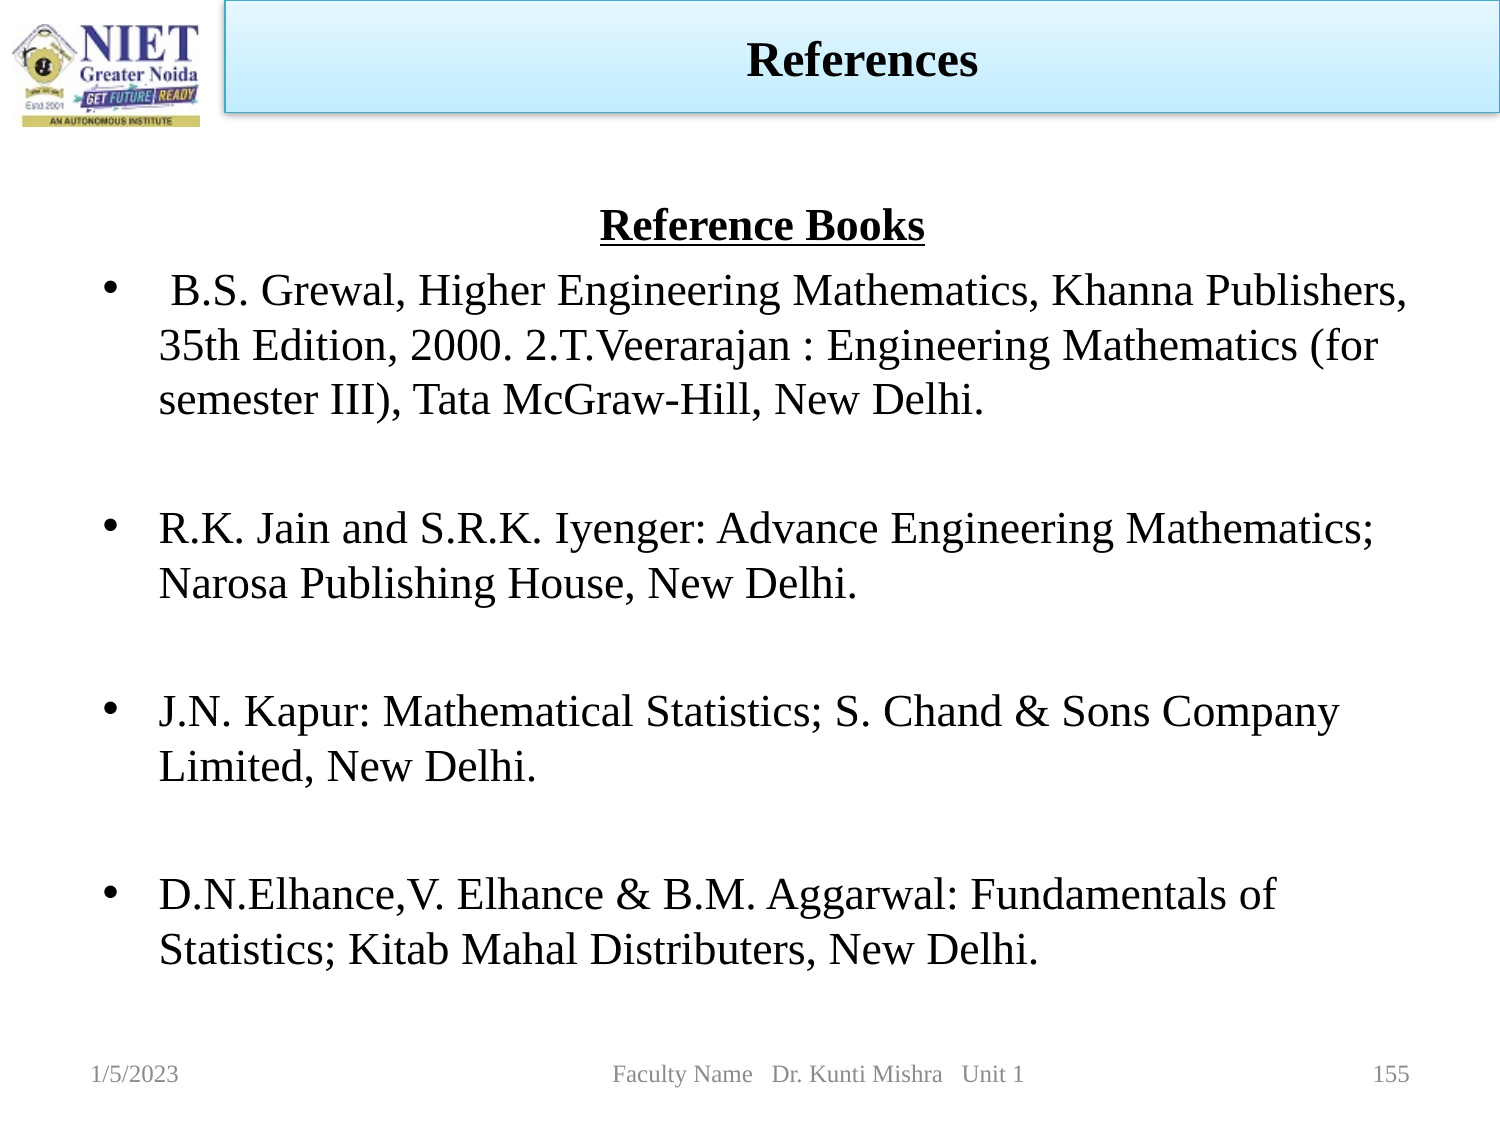

References
Reference Books
 B.S. Grewal, Higher Engineering Mathematics, Khanna Publishers, 35th Edition, 2000. 2.T.Veerarajan : Engineering Mathematics (for semester III), Tata McGraw-Hill, New Delhi.

R.K. Jain and S.R.K. Iyenger: Advance Engineering Mathematics; Narosa Publishing House, New Delhi.

J.N. Kapur: Mathematical Statistics; S. Chand & Sons Company Limited, New Delhi.

D.N.Elhance,V. Elhance & B.M. Aggarwal: Fundamentals of Statistics; Kitab Mahal Distributers, New Delhi.

1/5/2023
Faculty Name   Dr. Kunti Mishra   Unit 1
155